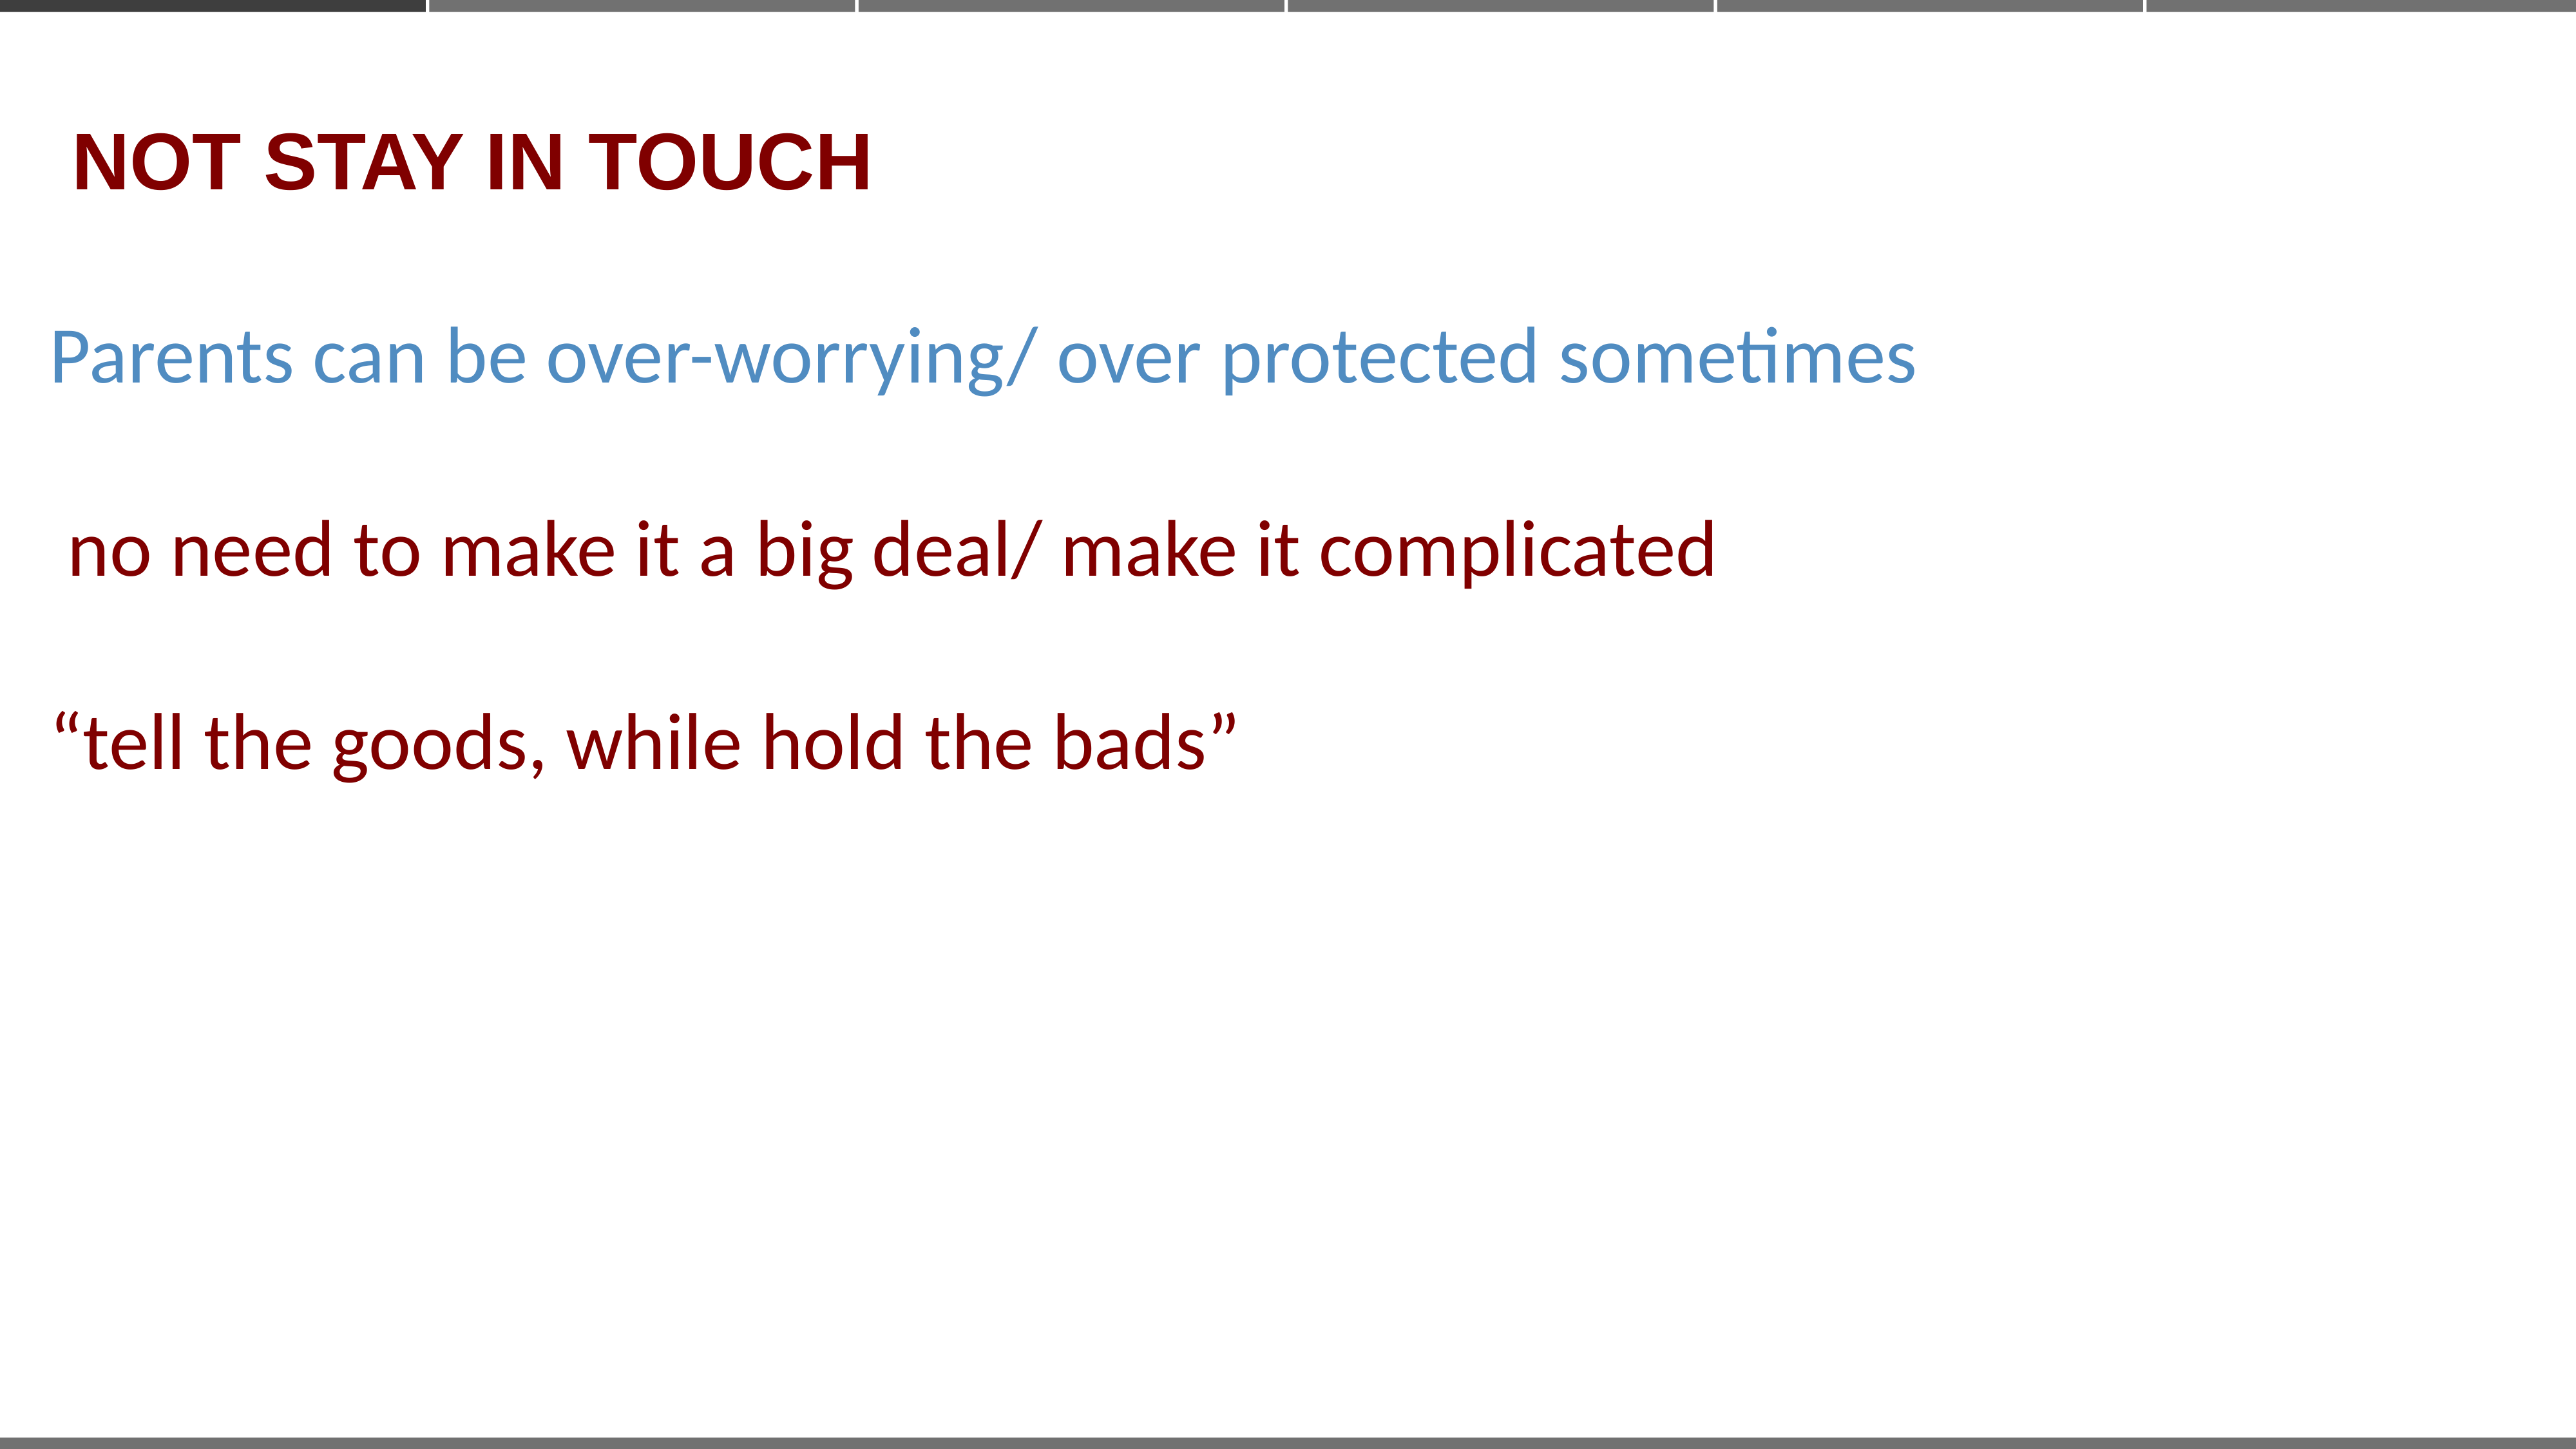

NOT STAY IN TOUCH

Parents can be over-worrying/ over protected sometimes

 no need to make it a big deal/ make it complicated

“tell the goods, while hold the bads”